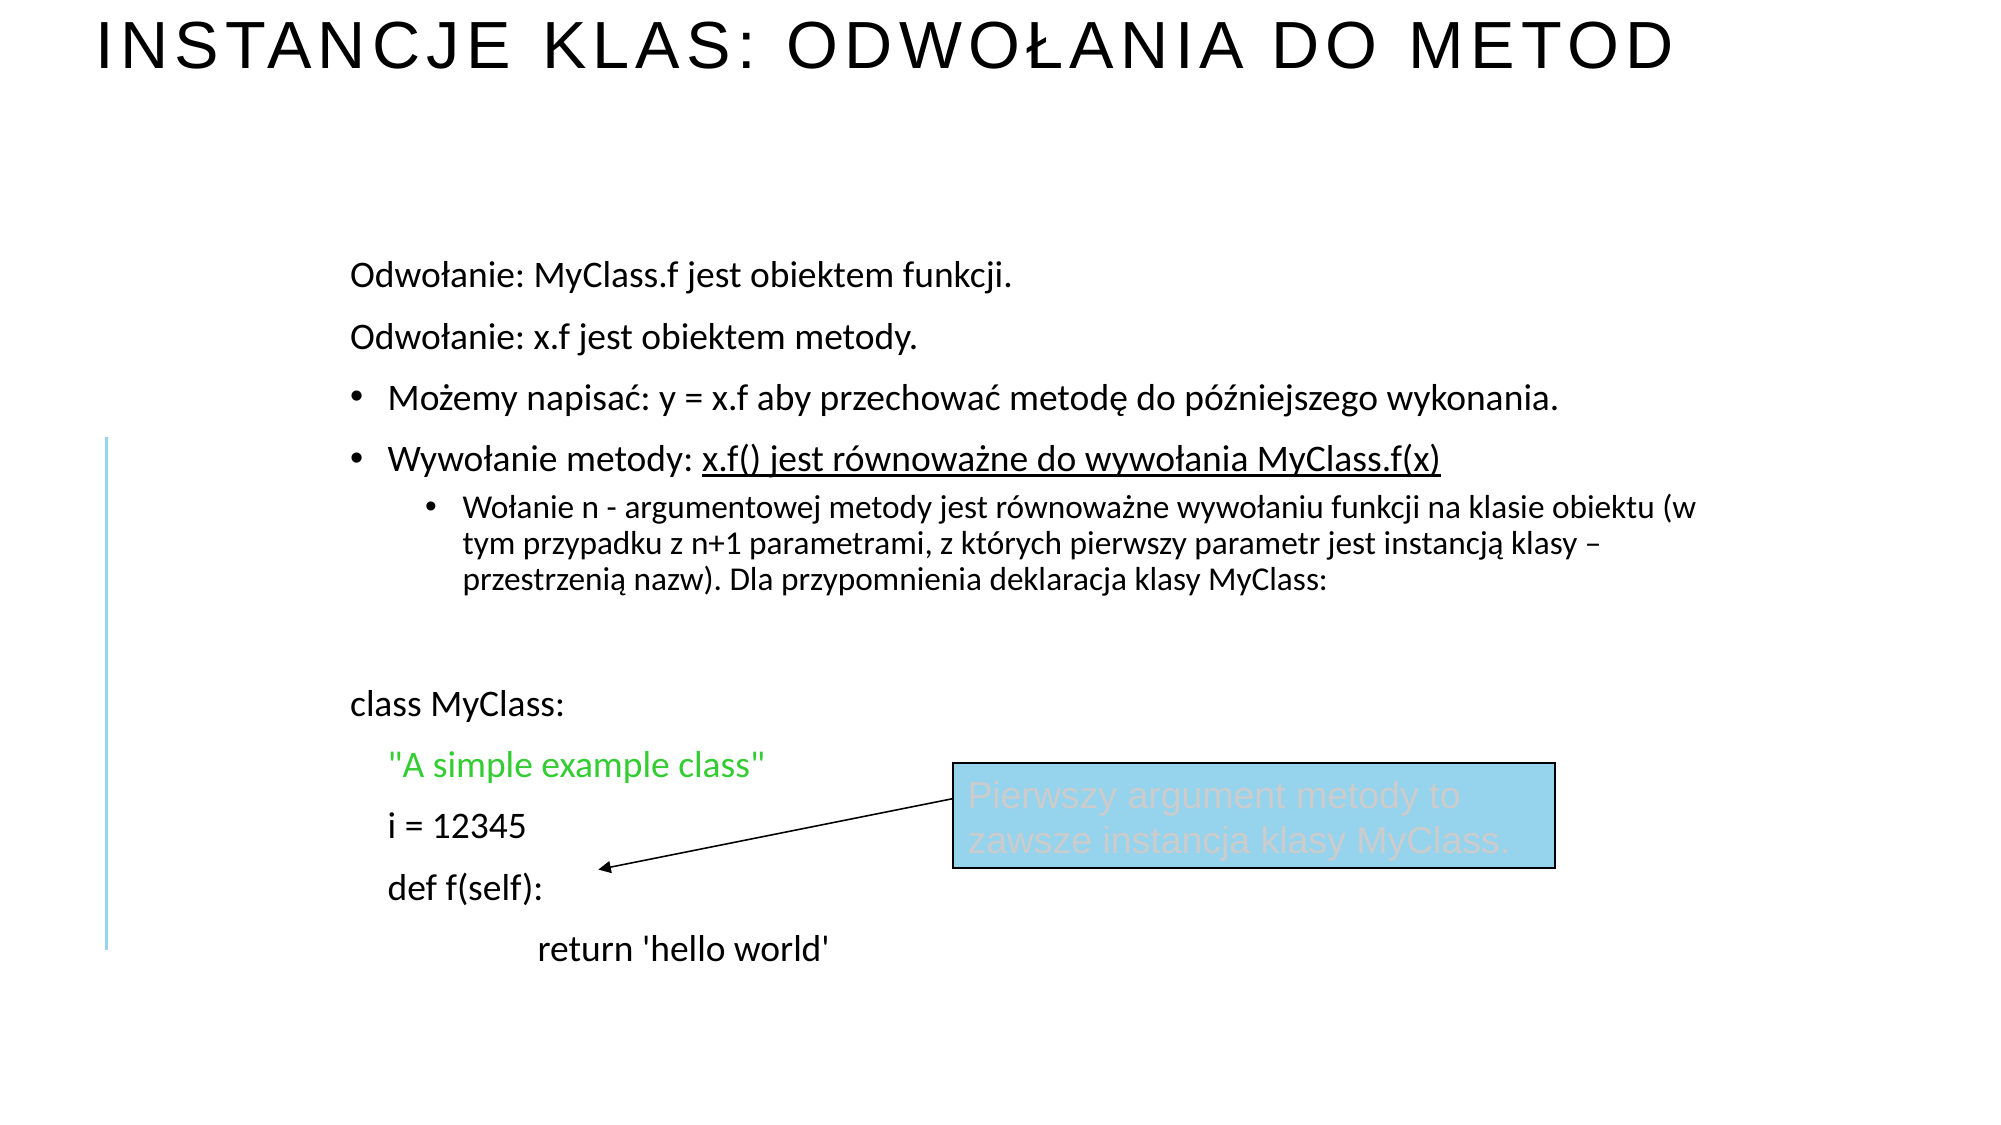

# Instancje klas: odwołania do metod
Odwołanie: MyClass.f jest obiektem funkcji.
Odwołanie: x.f jest obiektem metody.
Możemy napisać: y = x.f aby przechować metodę do późniejszego wykonania.
Wywołanie metody: x.f() jest równoważne do wywołania MyClass.f(x)
Wołanie n - argumentowej metody jest równoważne wywołaniu funkcji na klasie obiektu (w tym przypadku z n+1 parametrami, z których pierwszy parametr jest instancją klasy – przestrzenią nazw). Dla przypomnienia deklaracja klasy MyClass:

class MyClass:
	"A simple example class"
	i = 12345
	def f(self):
		return 'hello world'

Pierwszy argument metody to zawsze instancja klasy MyClass.